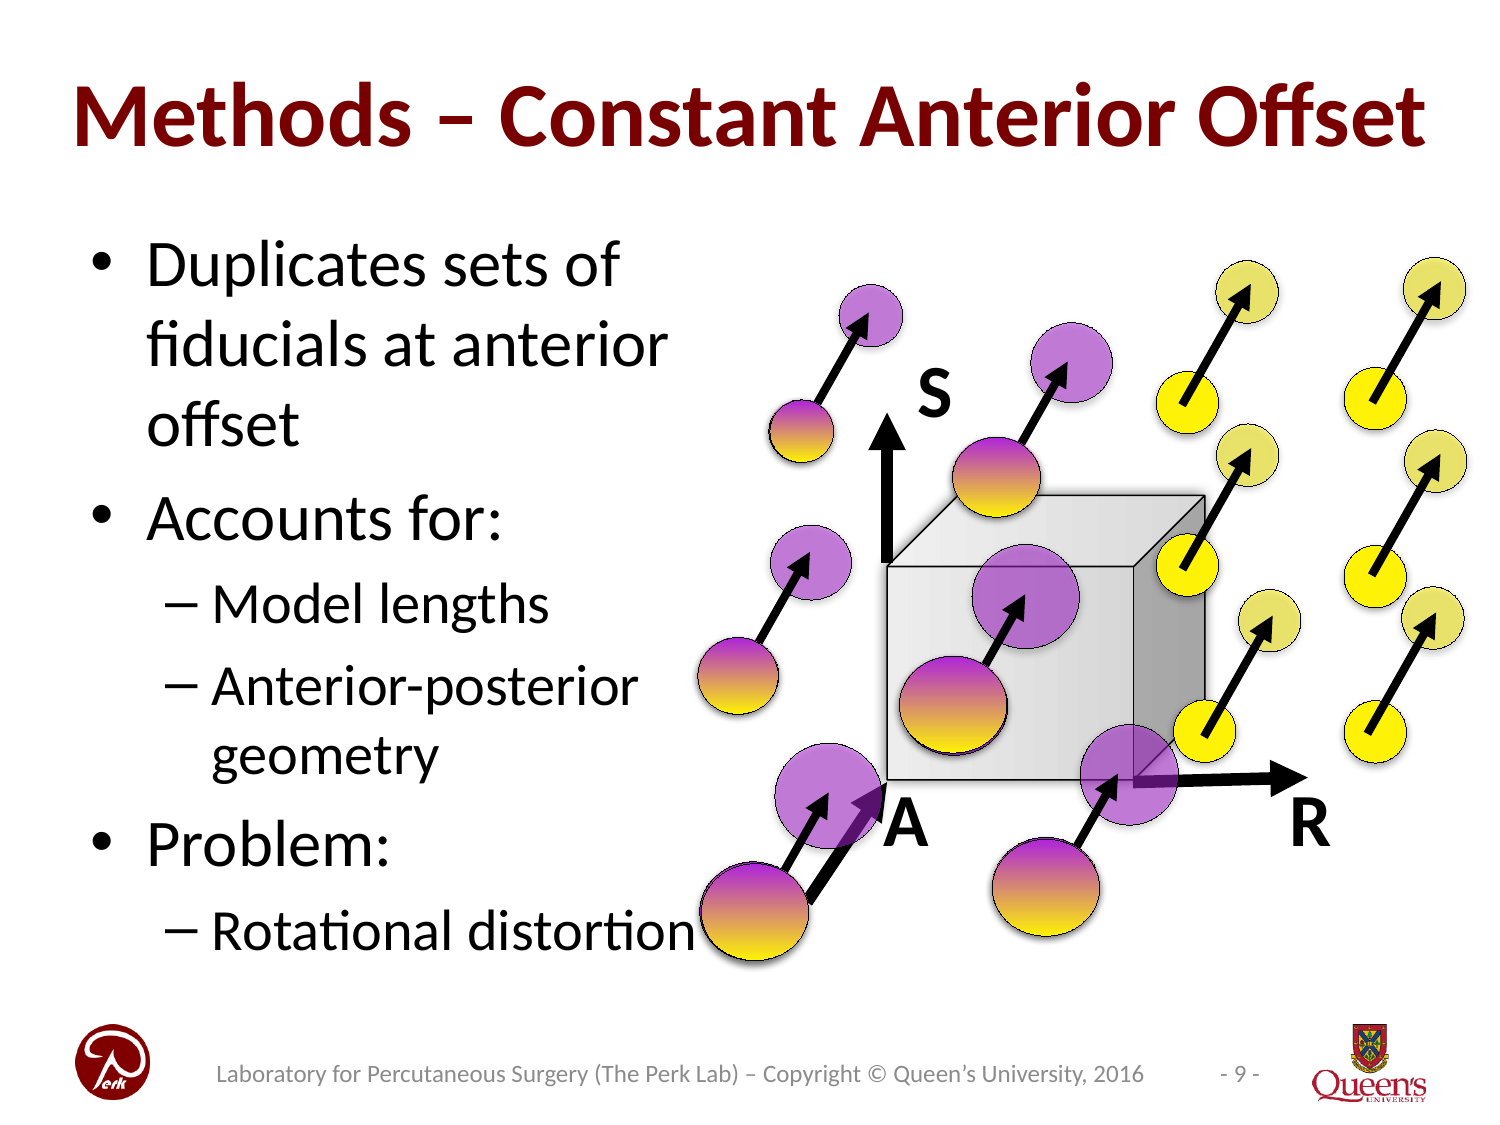

# Methods – Constant Anterior Offset
Duplicates sets of fiducials at anterior offset
Accounts for:
Model lengths
Anterior-posterior geometry
Problem:
Rotational distortion

S

A
R

Laboratory for Percutaneous Surgery (The Perk Lab) – Copyright © Queen’s University, 2016
- 9 -